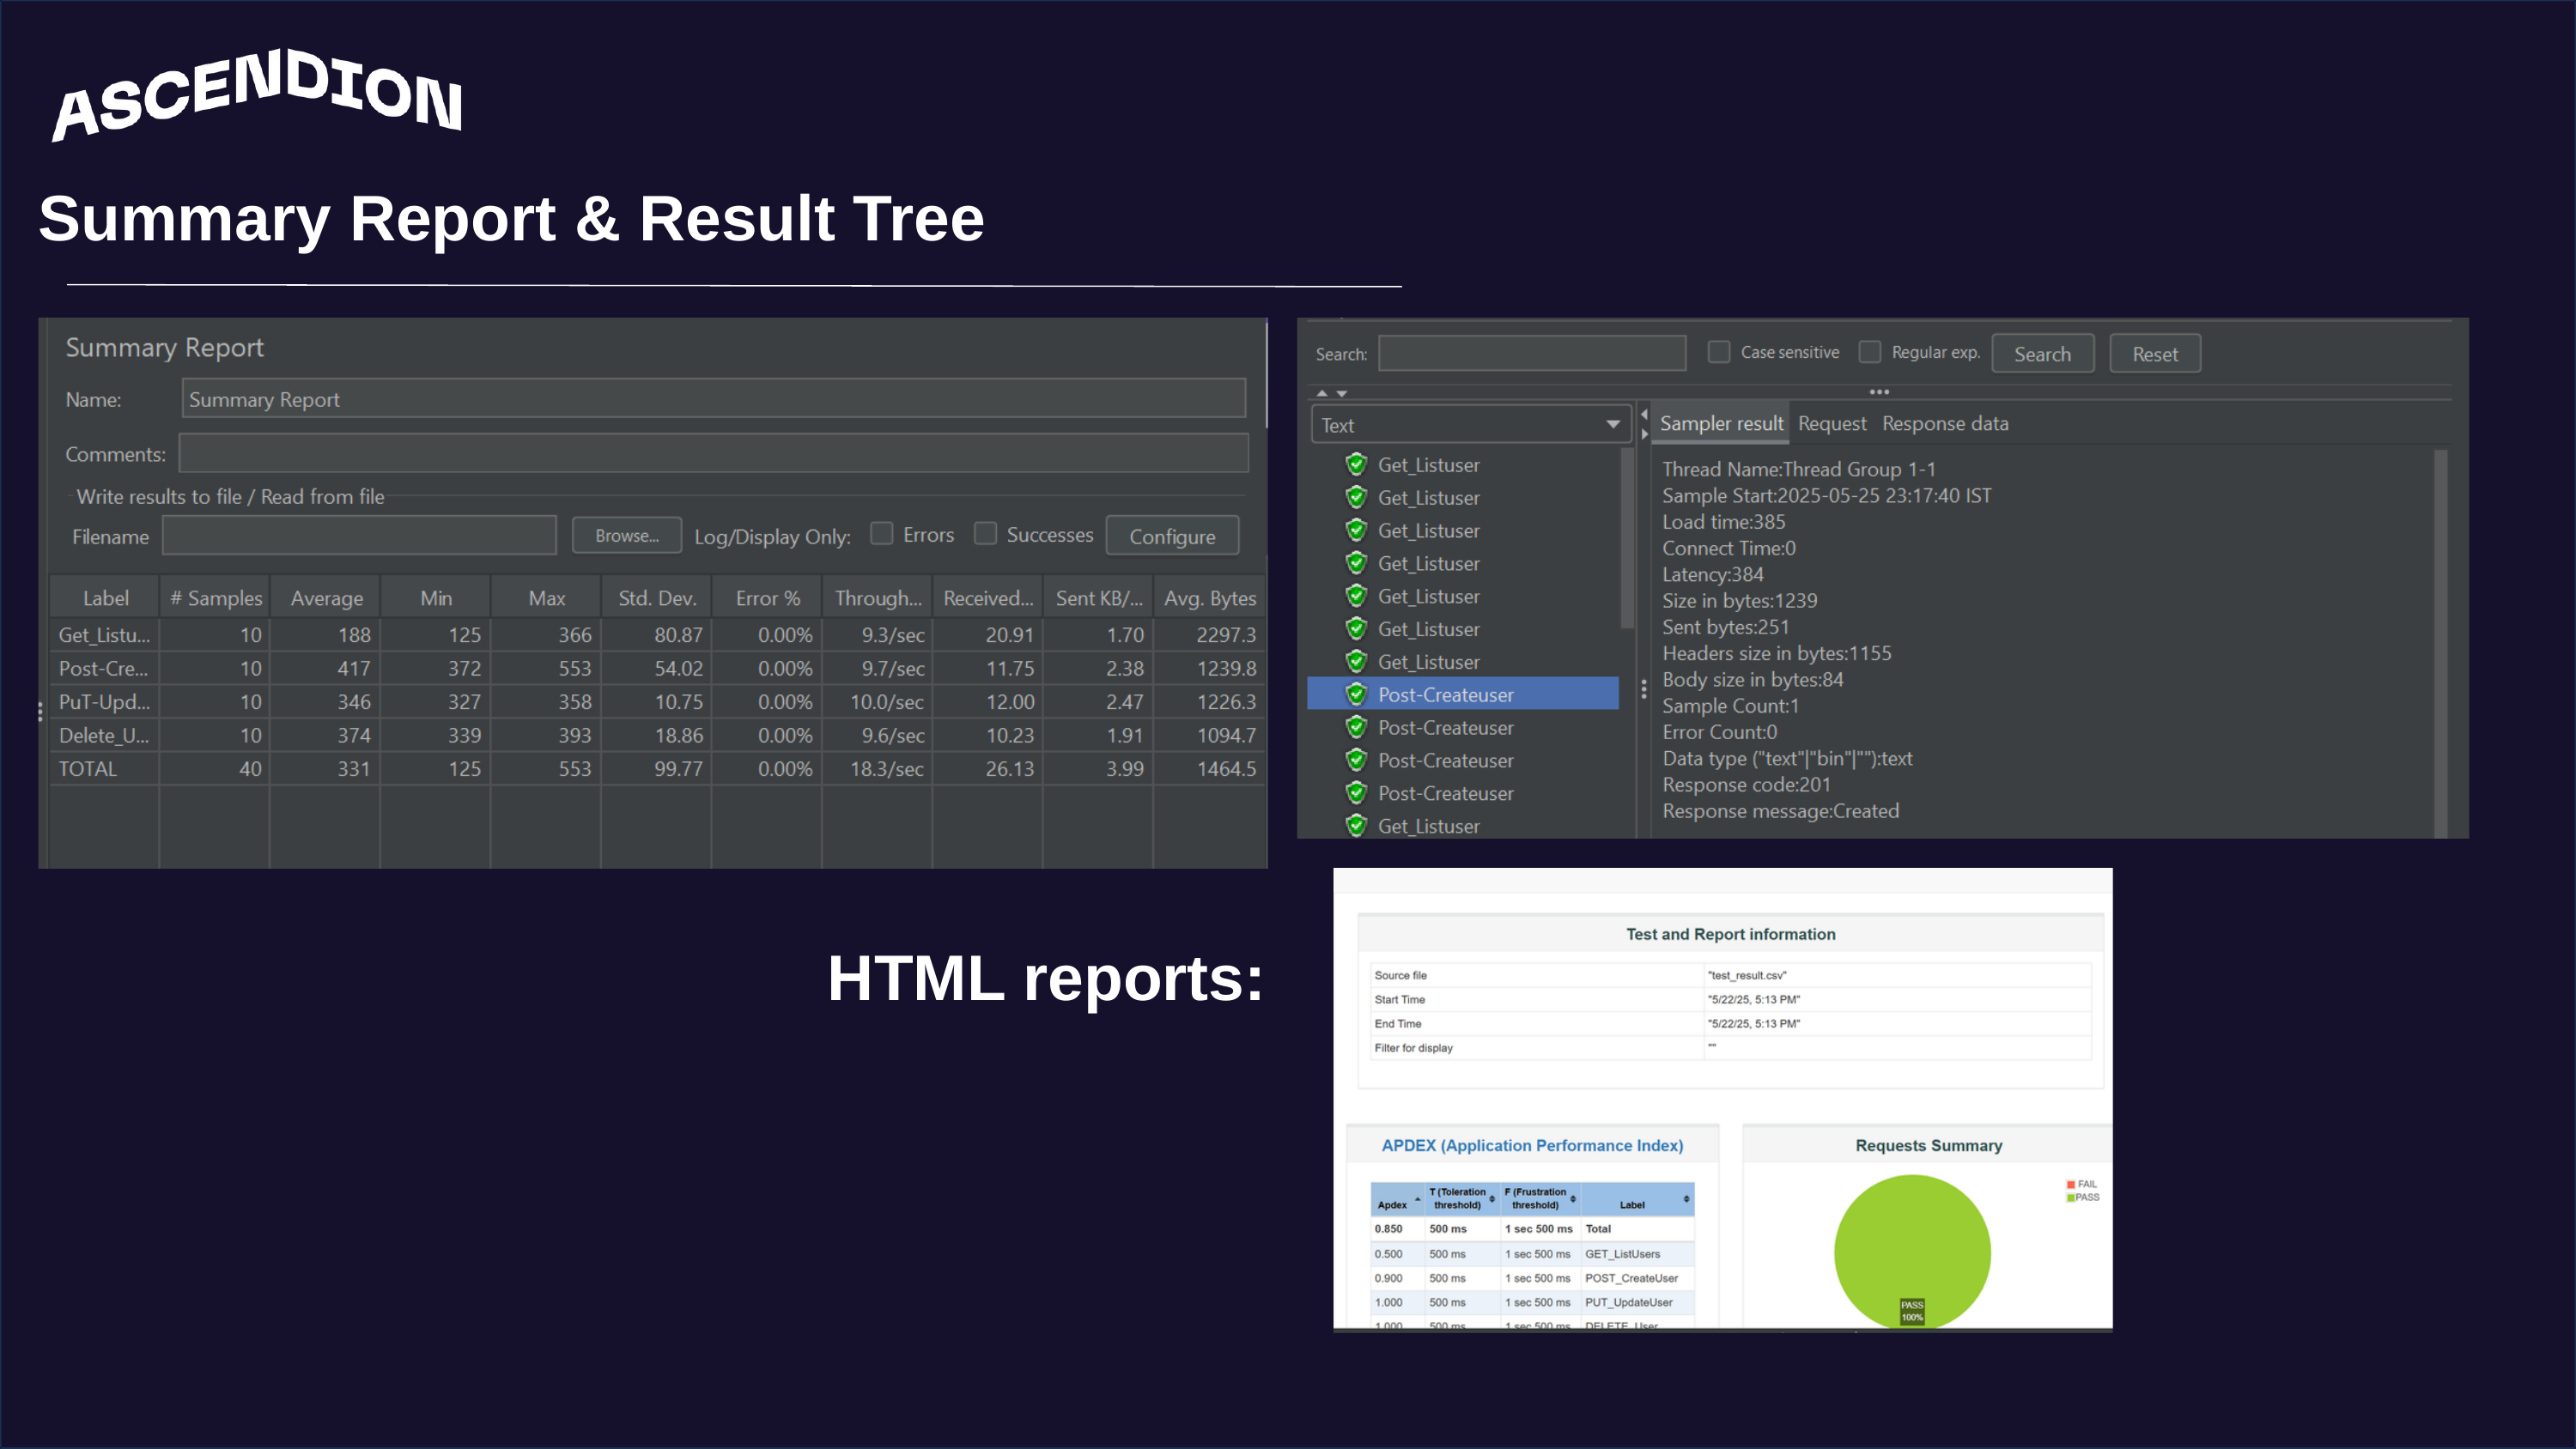

Summary Report & Result Tree

 HTML reports: